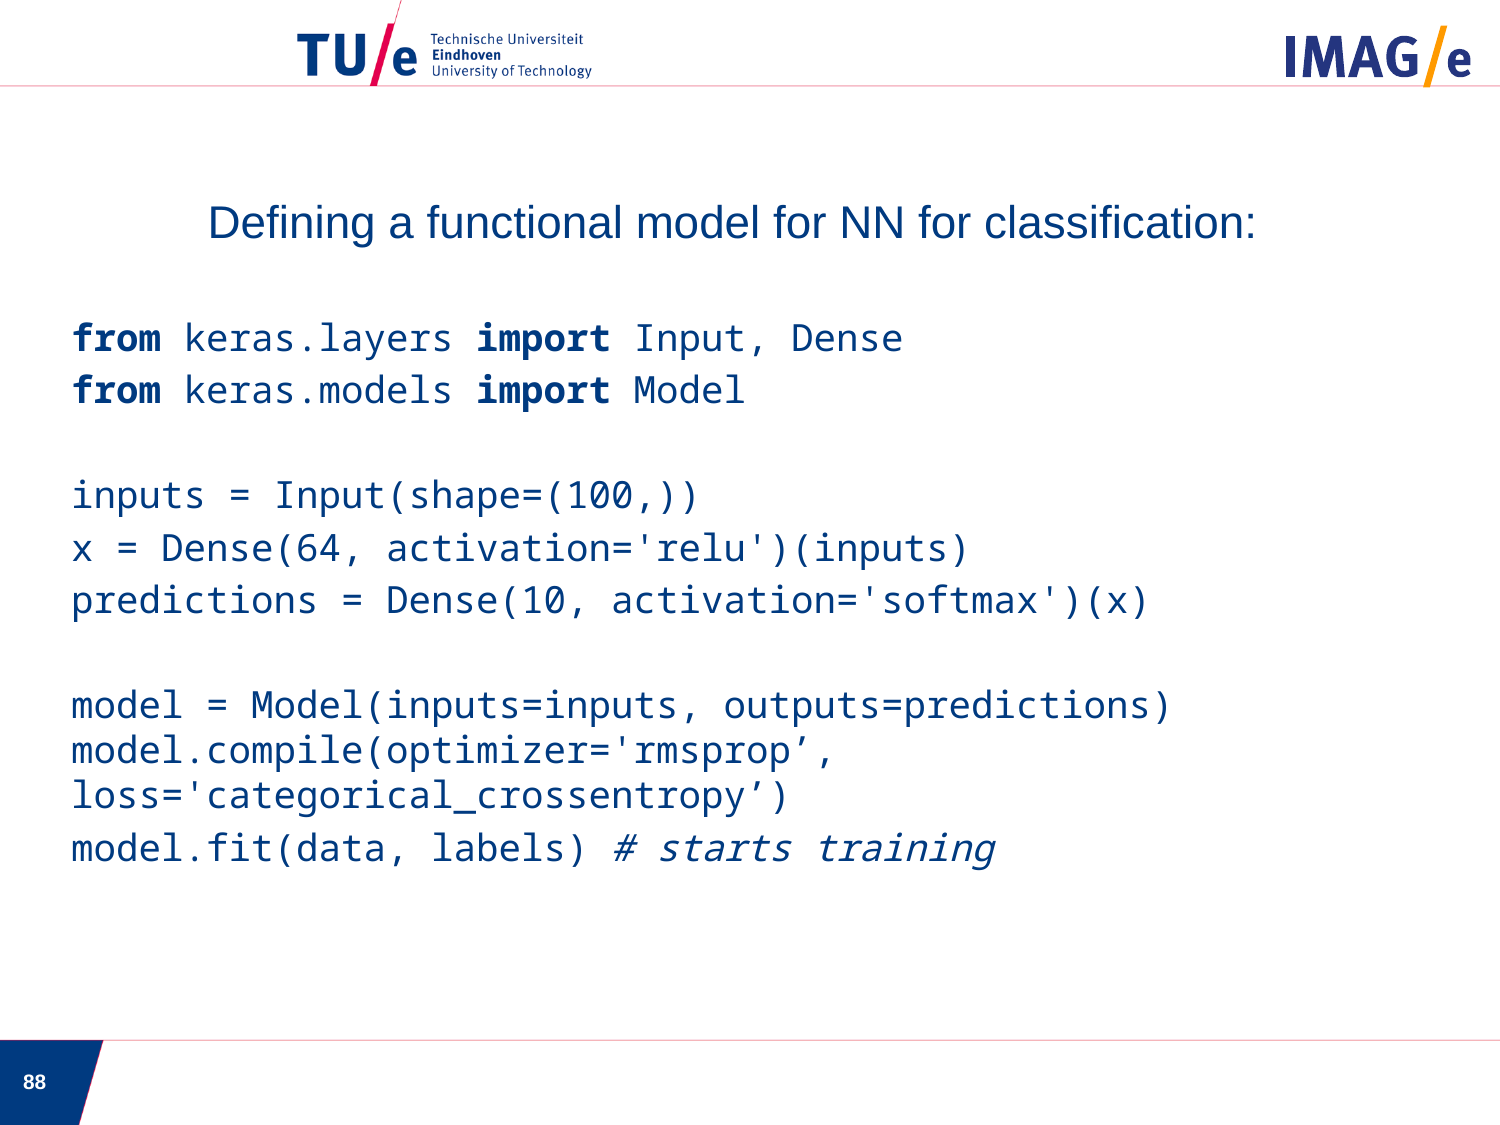

Defining a functional model for NN for classification:

from keras.layers import Input, Dense
from keras.models import Model

inputs = Input(shape=(100,))
x = Dense(64, activation='relu')(inputs)
predictions = Dense(10, activation='softmax')(x)

model = Model(inputs=inputs, outputs=predictions) model.compile(optimizer='rmsprop’, loss='categorical_crossentropy’)
model.fit(data, labels) # starts training
88